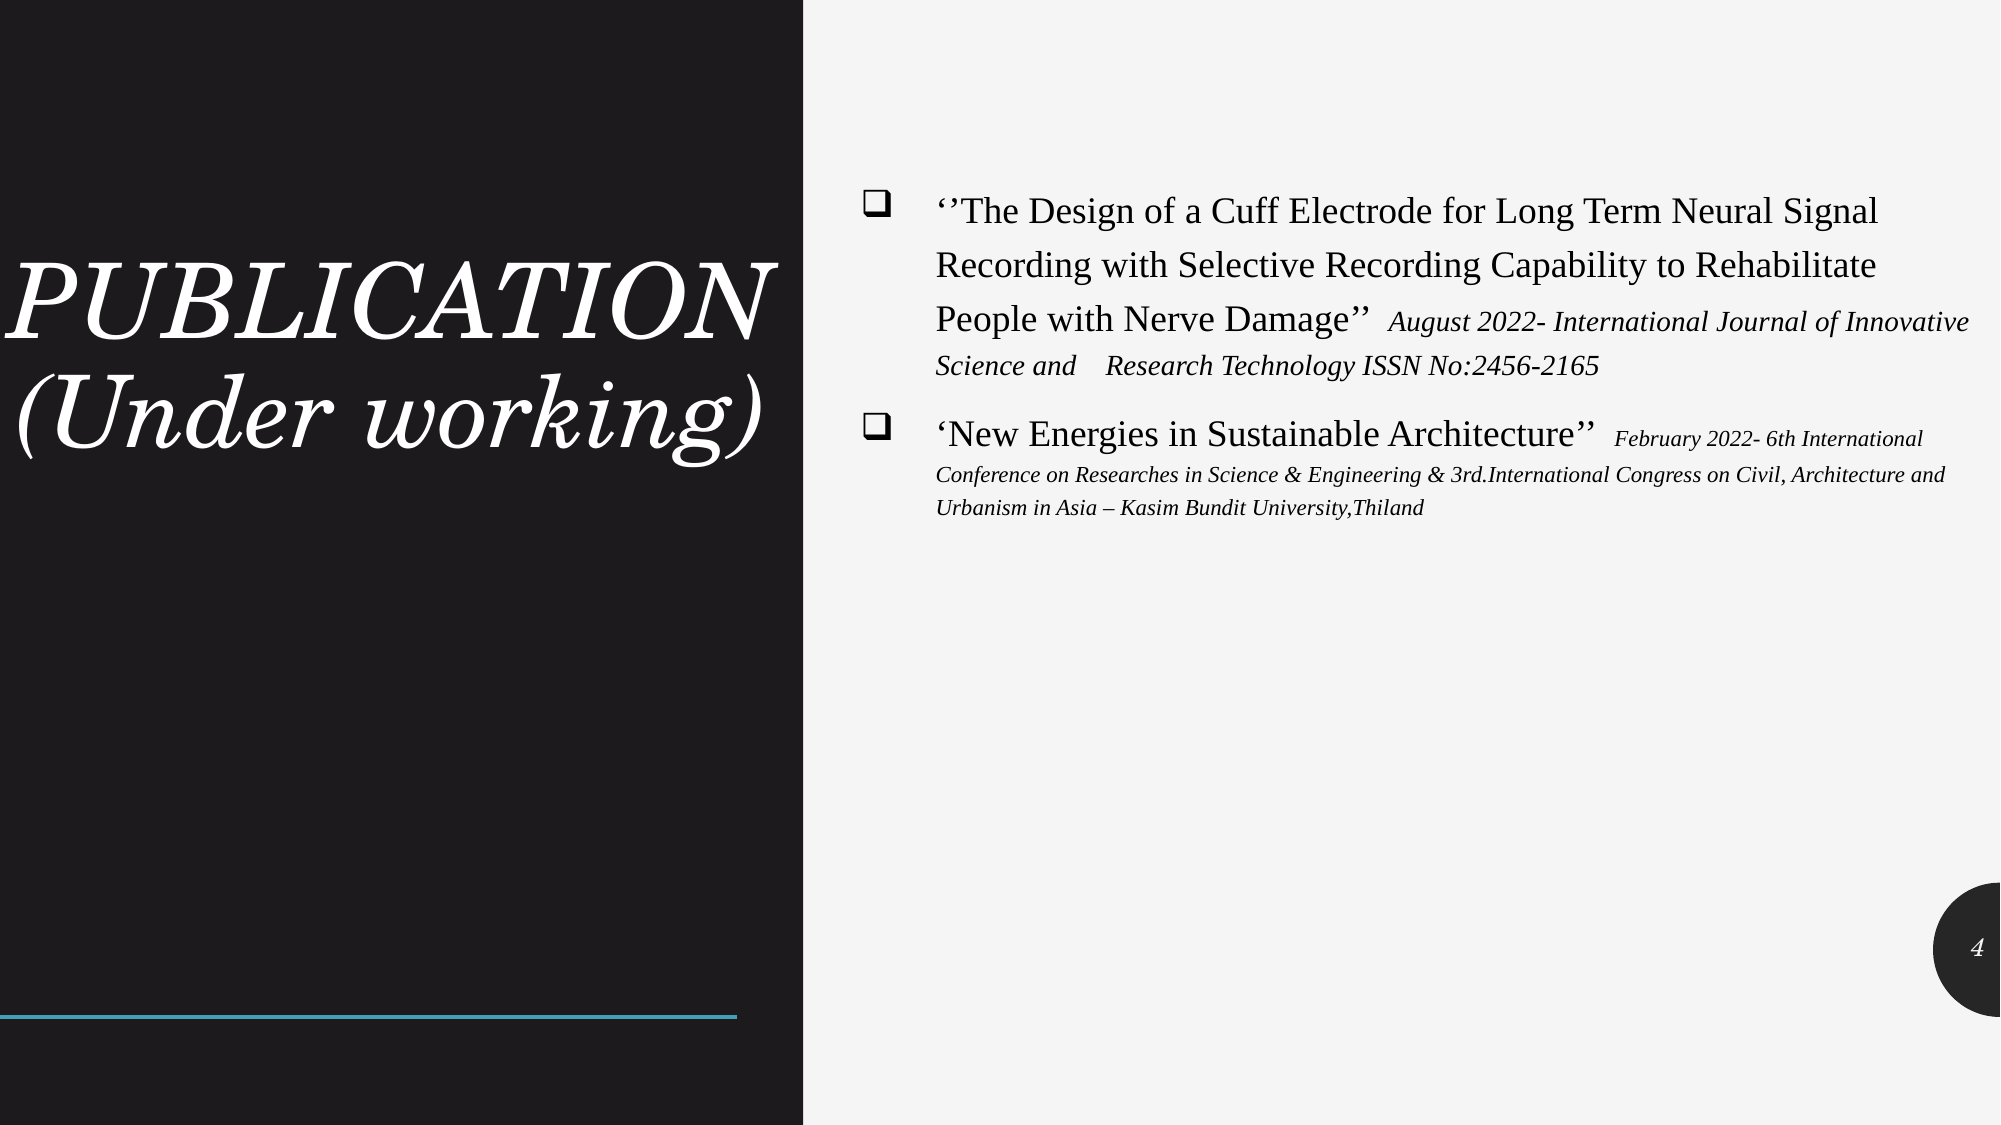

# PUBLICATION (Under working)

‘’The Design of a Cuff Electrode for Long Term Neural Signal Recording with Selective Recording Capability to Rehabilitate People with Nerve Damage’’  August 2022- International Journal of Innovative Science and    Research Technology ISSN No:2456-2165
‘New Energies in Sustainable Architecture’’  February 2022- 6th International Conference on Researches in Science & Engineering & 3rd.International Congress on Civil, Architecture and Urbanism in Asia – Kasim Bundit University,Thiland

4